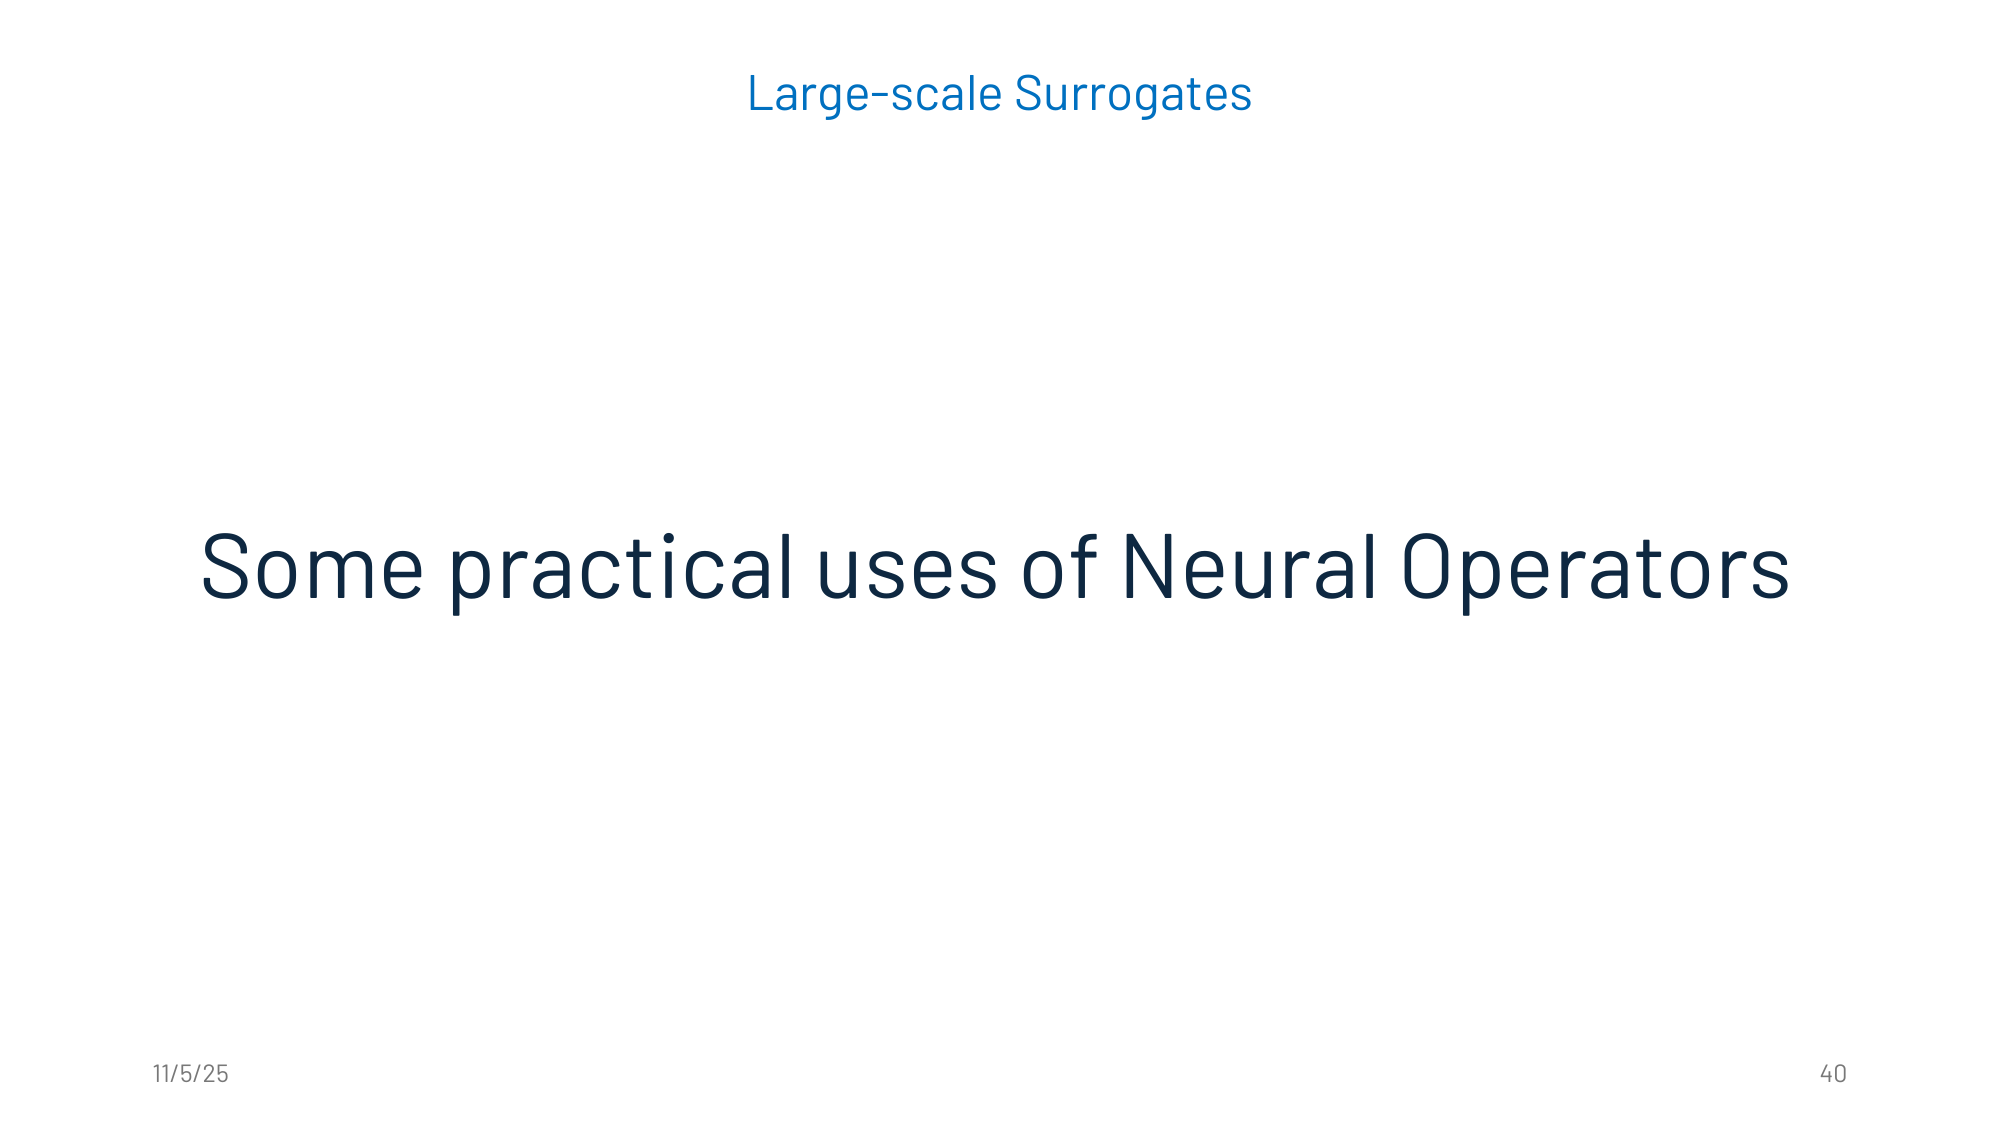

Large-scale Surrogates
Some practical uses of Neural Operators
11/5/25
40